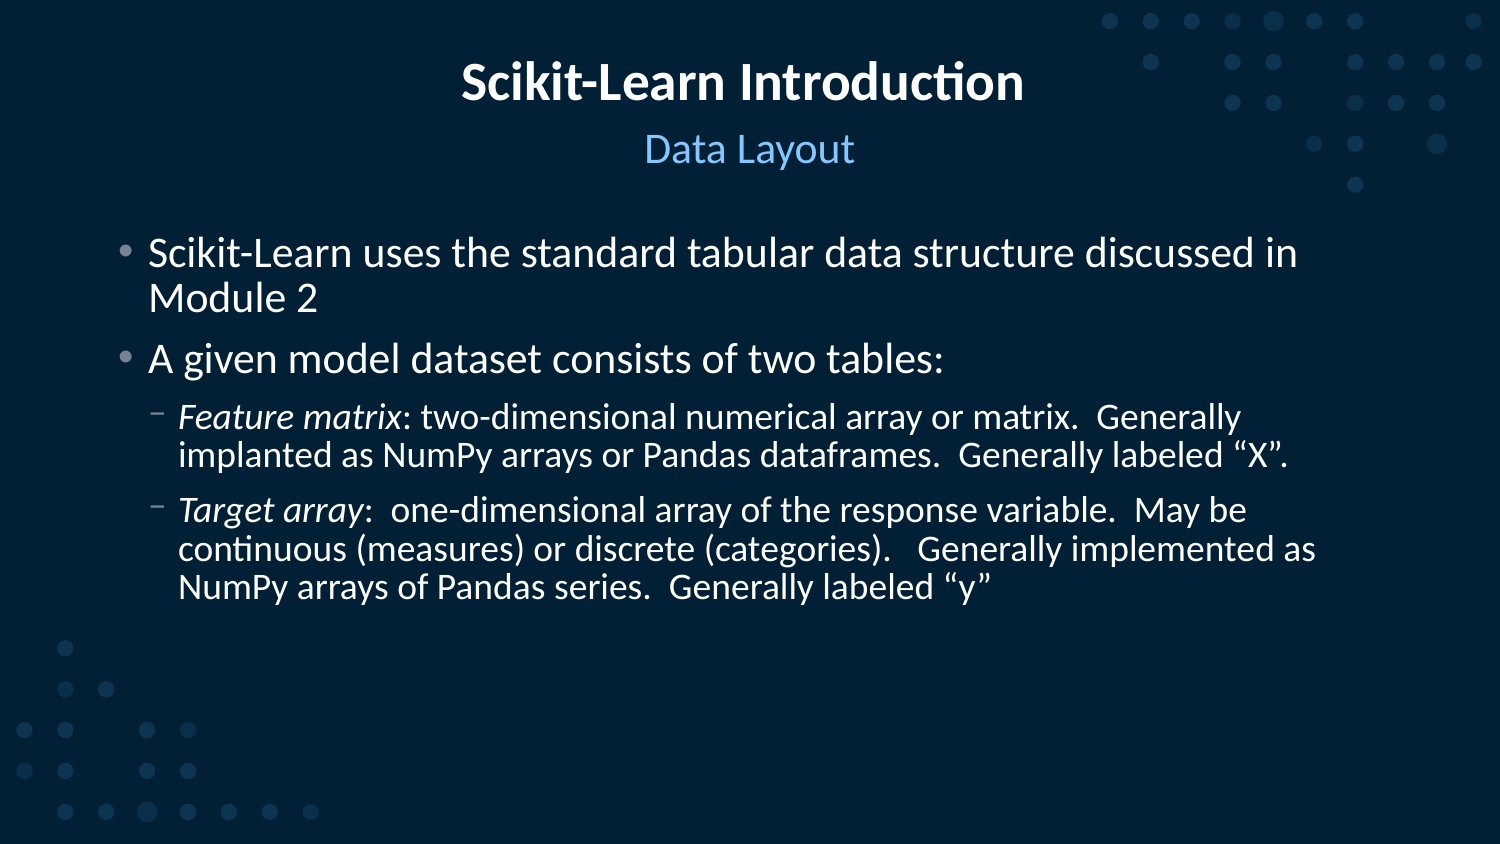

# Scikit-Learn Introduction
Data Layout
Scikit-Learn uses the standard tabular data structure discussed in Module 2
A given model dataset consists of two tables:
Feature matrix: two-dimensional numerical array or matrix.  Generally implanted as NumPy arrays or Pandas dataframes.  Generally labeled “X”.
Target array:  one-dimensional array of the response variable.  May be continuous (measures) or discrete (categories).   Generally implemented as NumPy arrays of Pandas series.  Generally labeled “y”